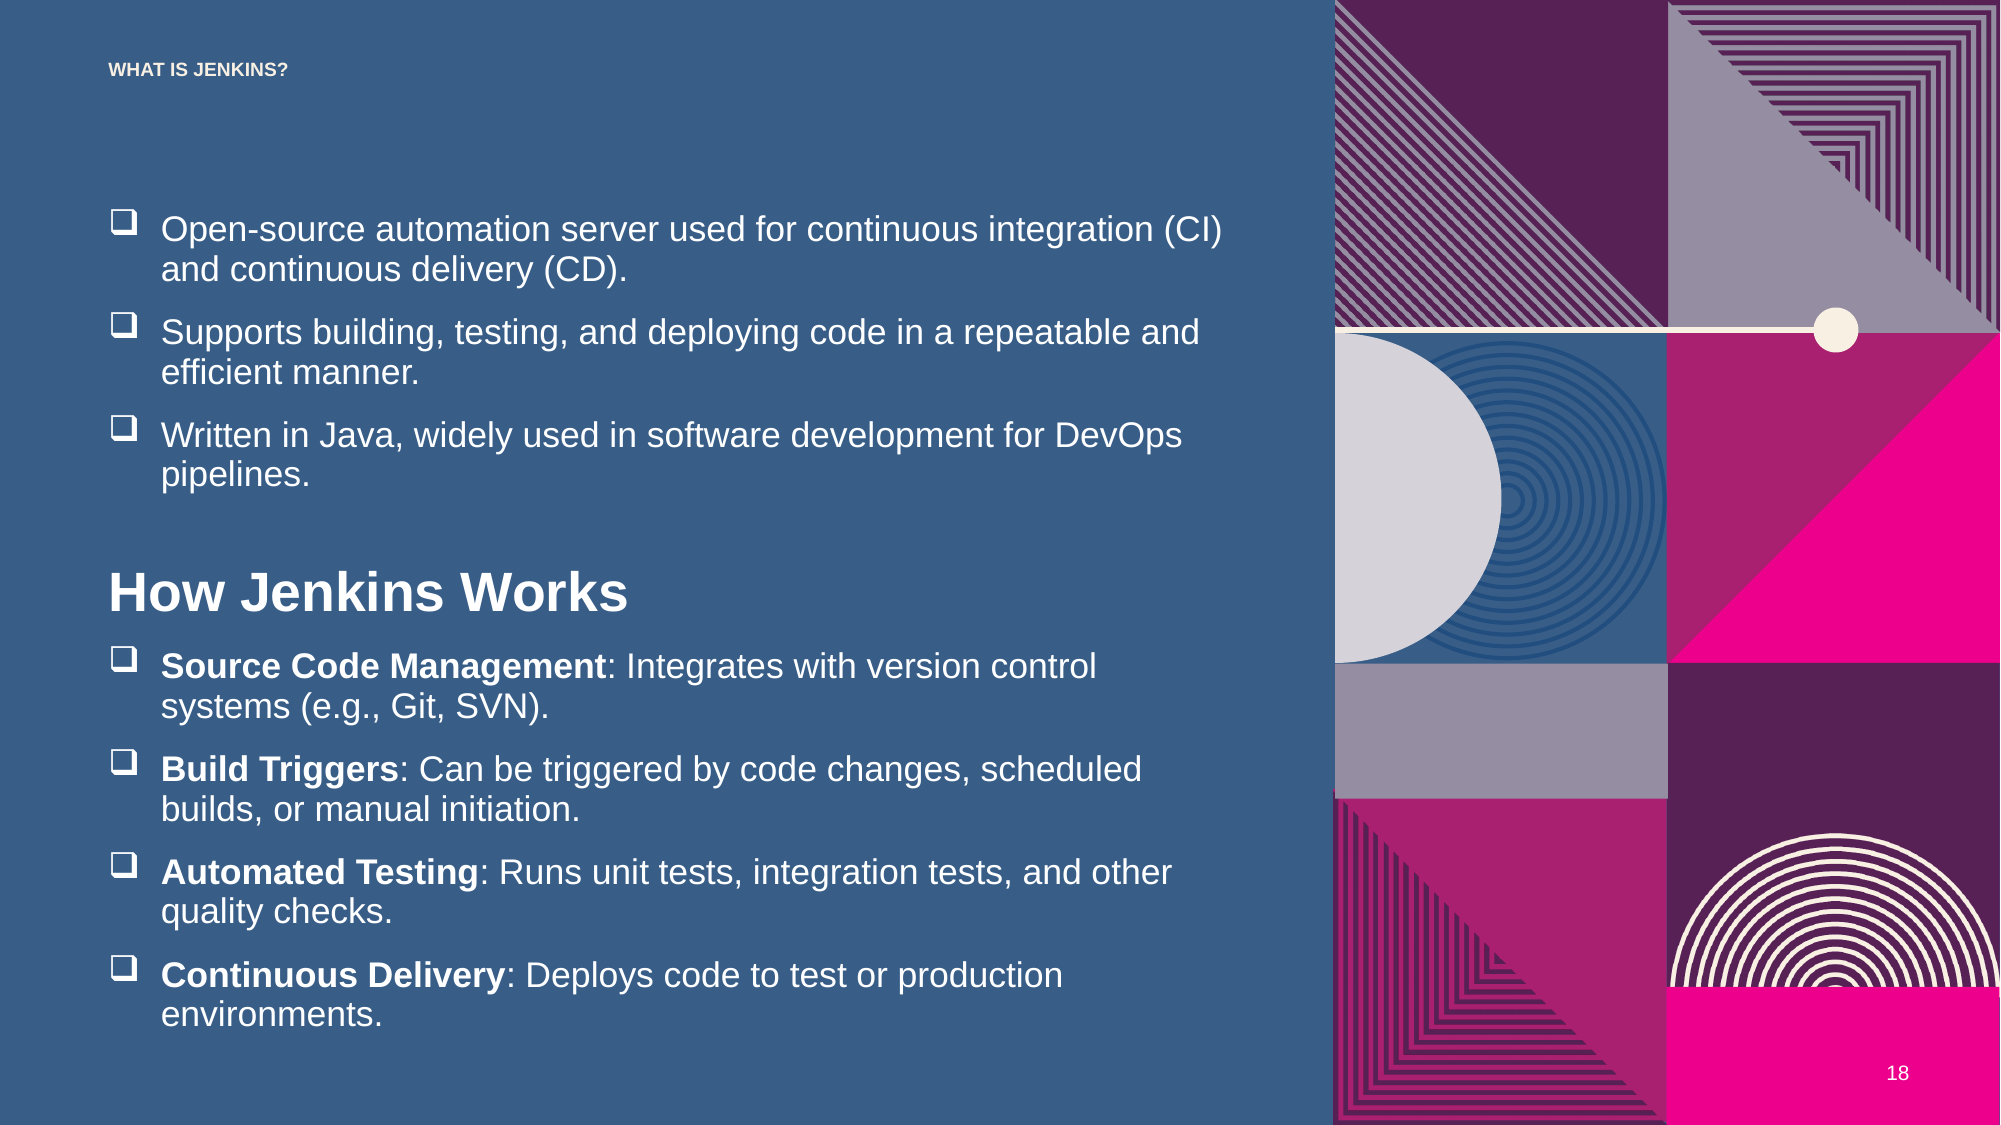

# What is Jenkins?
Open-source automation server used for continuous integration (CI) and continuous delivery (CD).
Supports building, testing, and deploying code in a repeatable and efficient manner.
Written in Java, widely used in software development for DevOps pipelines.

How Jenkins Works
Source Code Management: Integrates with version control systems (e.g., Git, SVN).
Build Triggers: Can be triggered by code changes, scheduled builds, or manual initiation.
Automated Testing: Runs unit tests, integration tests, and other quality checks.
Continuous Delivery: Deploys code to test or production environments.

18